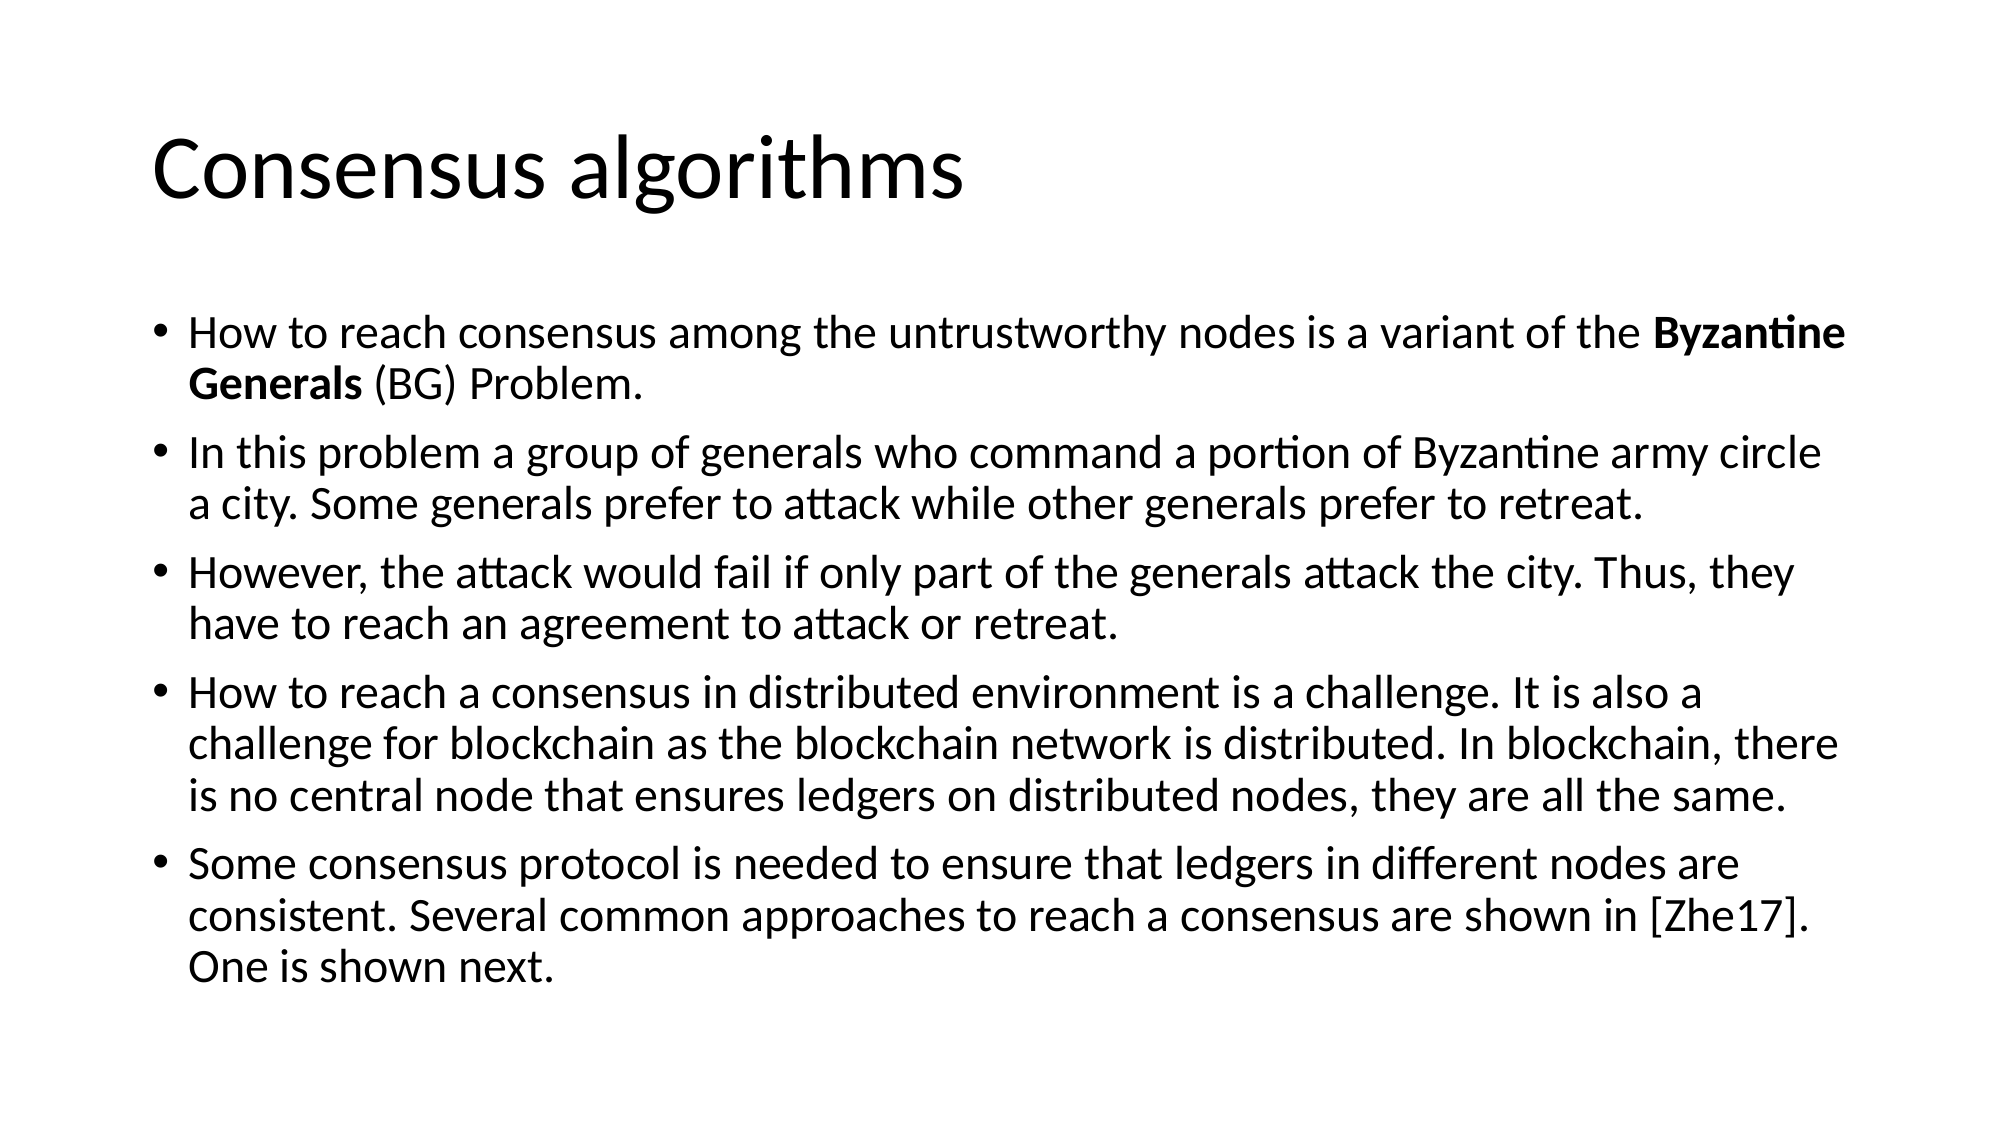

# Consensus algorithms
How to reach consensus among the untrustworthy nodes is a variant of the Byzantine Generals (BG) Problem.
In this problem a group of generals who command a portion of Byzantine army circle a city. Some generals prefer to attack while other generals prefer to retreat.
However, the attack would fail if only part of the generals attack the city. Thus, they have to reach an agreement to attack or retreat.
How to reach a consensus in distributed environment is a challenge. It is also a challenge for blockchain as the blockchain network is distributed. In blockchain, there is no central node that ensures ledgers on distributed nodes, they are all the same.
Some consensus protocol is needed to ensure that ledgers in different nodes are consistent. Several common approaches to reach a consensus are shown in [Zhe17]. One is shown next.